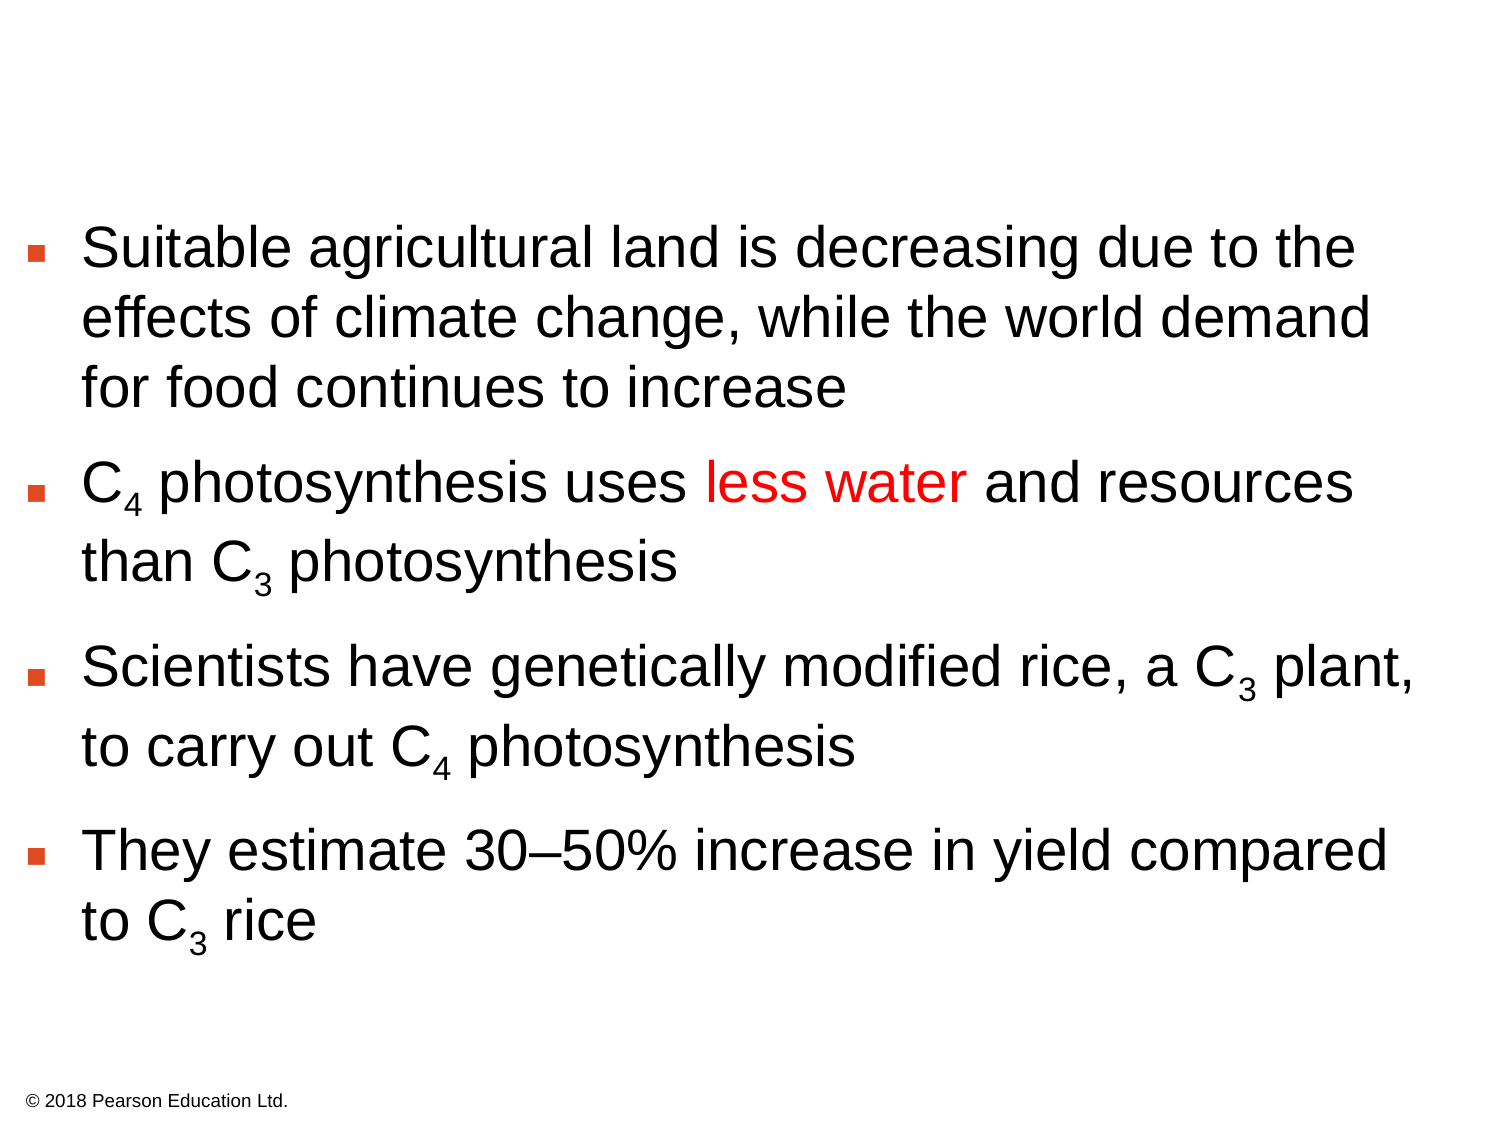

Suitable agricultural land is decreasing due to the effects of climate change, while the world demand for food continues to increase
C4 photosynthesis uses less water and resources than C3 photosynthesis
Scientists have genetically modified rice, a C3 plant, to carry out C4 photosynthesis
They estimate 30–50% increase in yield compared to C3 rice
© 2018 Pearson Education Ltd.